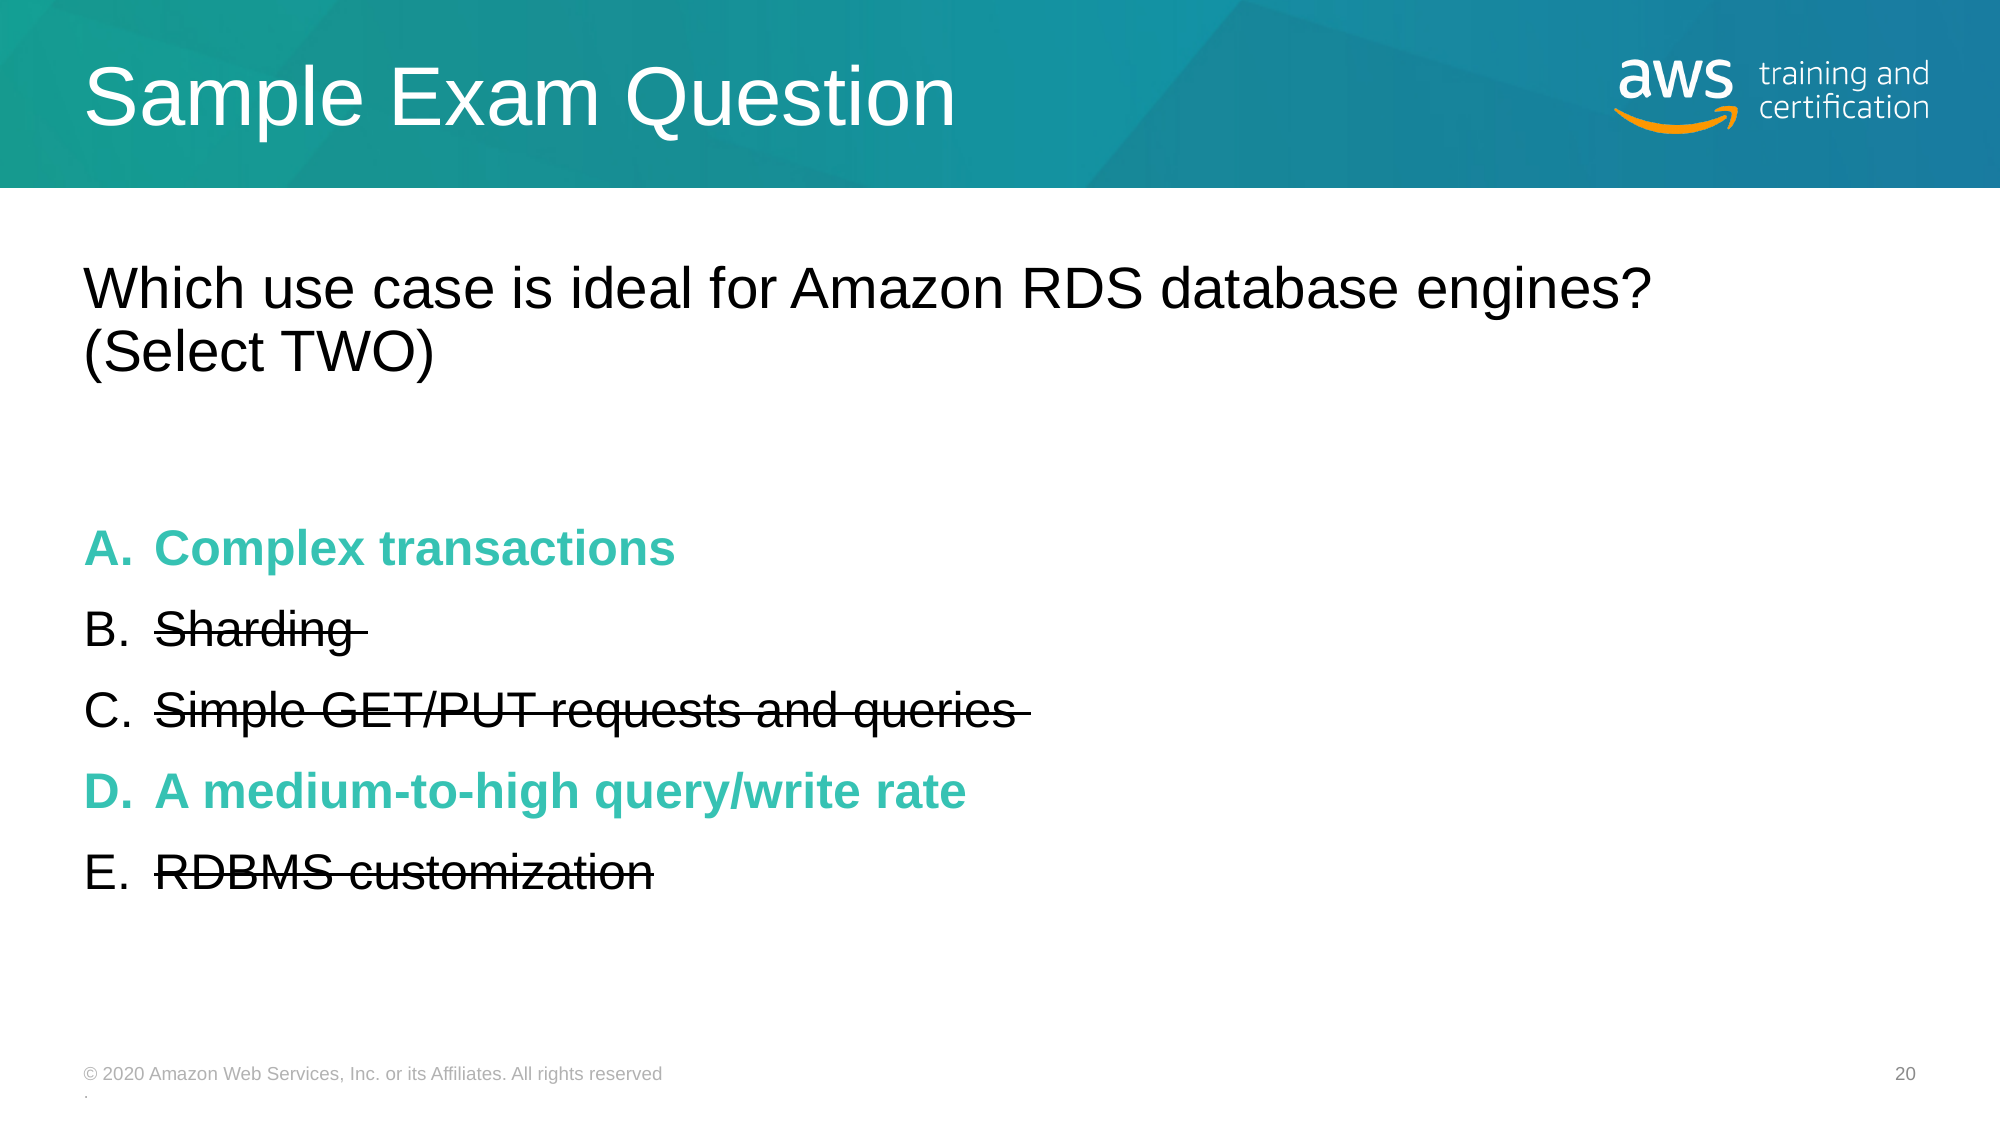

# Sample Exam Question
Which use case is ideal for Amazon RDS database engines?           (Select TWO)

Complex transactions
Sharding
Simple GET/PUT requests and queries
A ​medium-to-high query/write​ rate
RDBMS customization
© 2020 Amazon Web Services, Inc. or its Affiliates. All rights reserved.
20